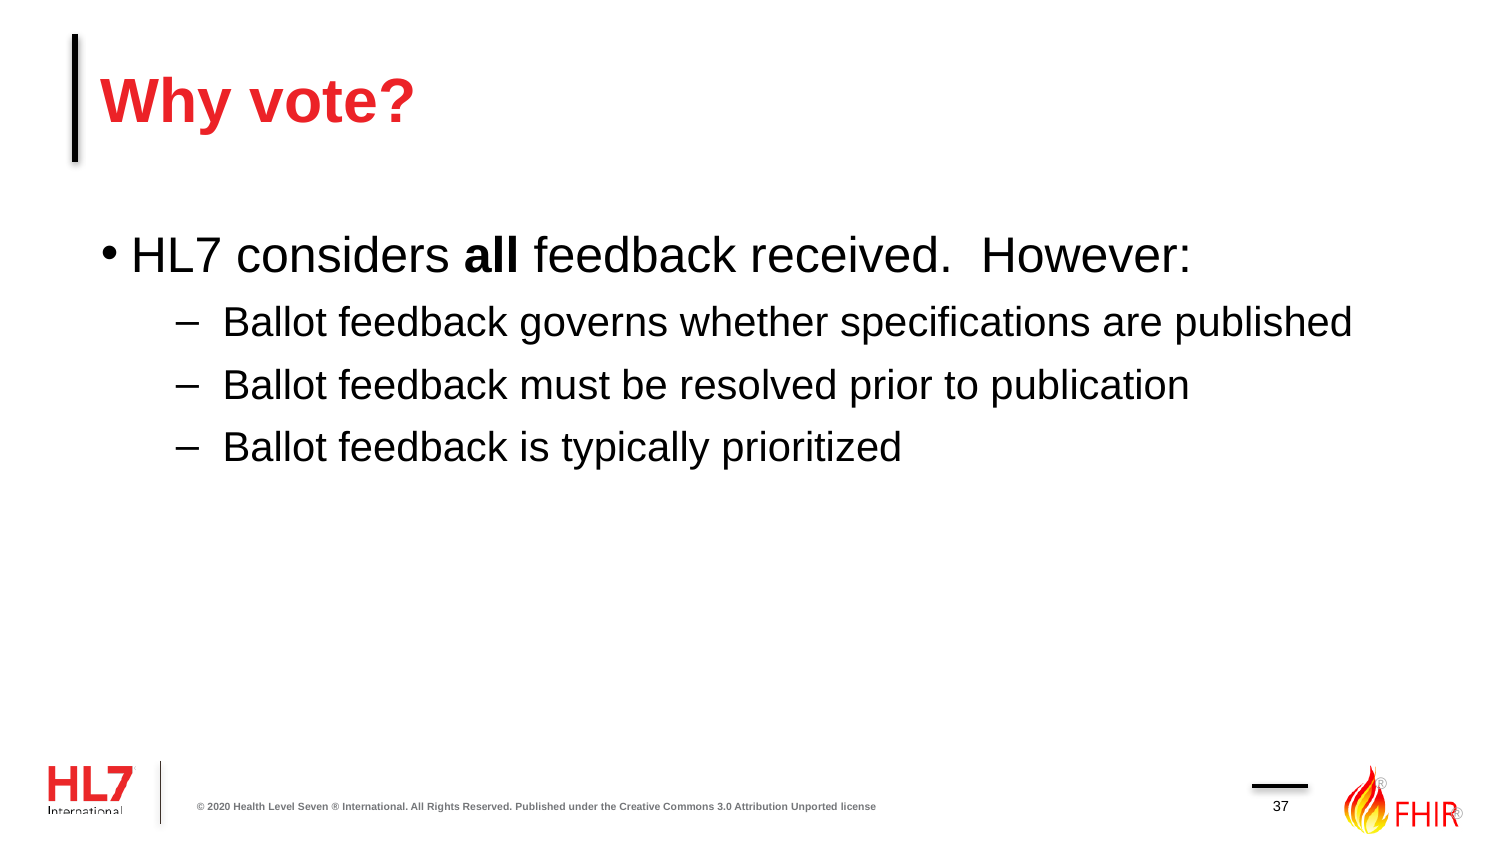

# Why vote?
HL7 considers all feedback received.  However:
Ballot feedback governs whether specifications are published
Ballot feedback must be resolved prior to publication
Ballot feedback is typically prioritized
37
© 2020 Health Level Seven ® International. All Rights Reserved. Published under the Creative Commons 3.0 Attribution Unported license